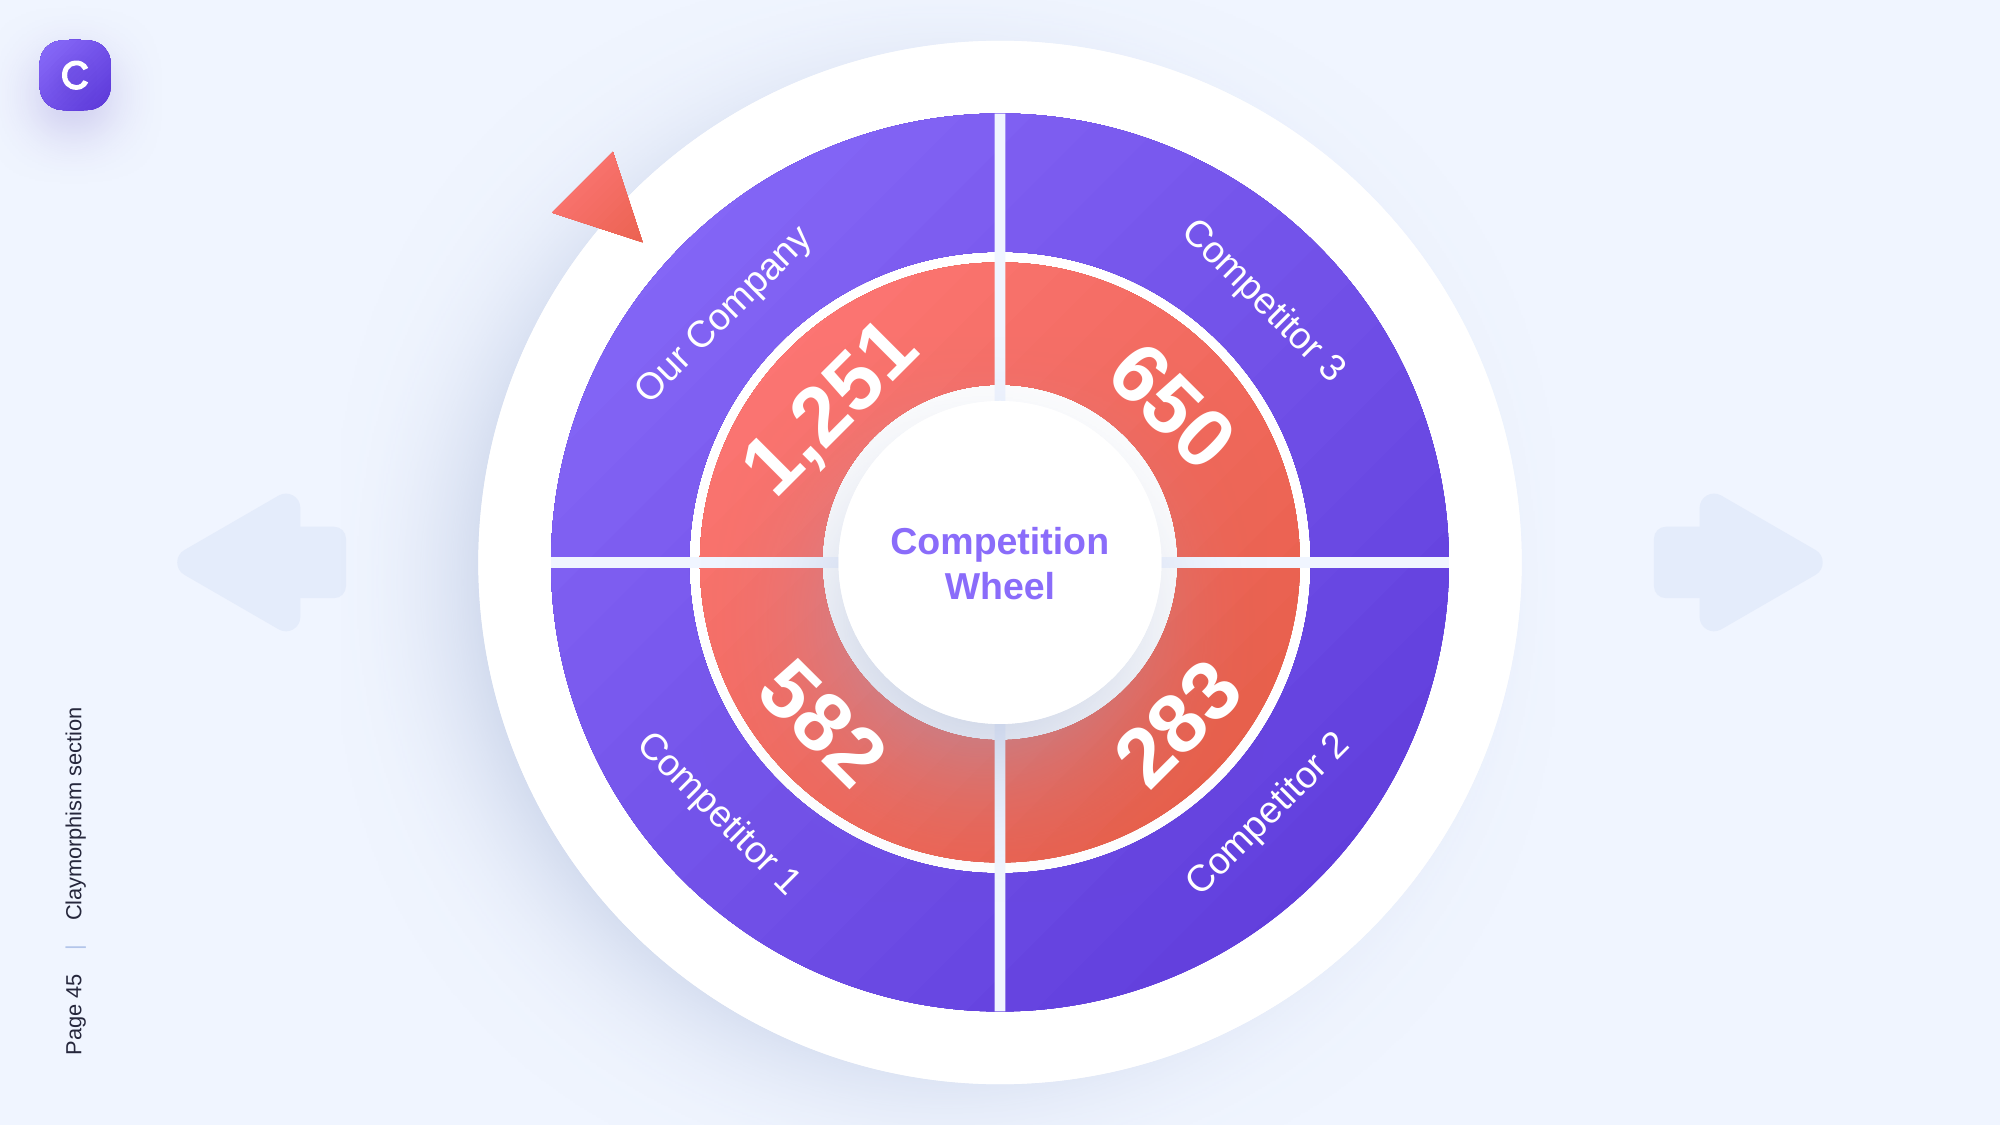

Competitor 3
Our Company
1,251
650

Competition Wheel
582
283
Competitor 1
Competitor 2